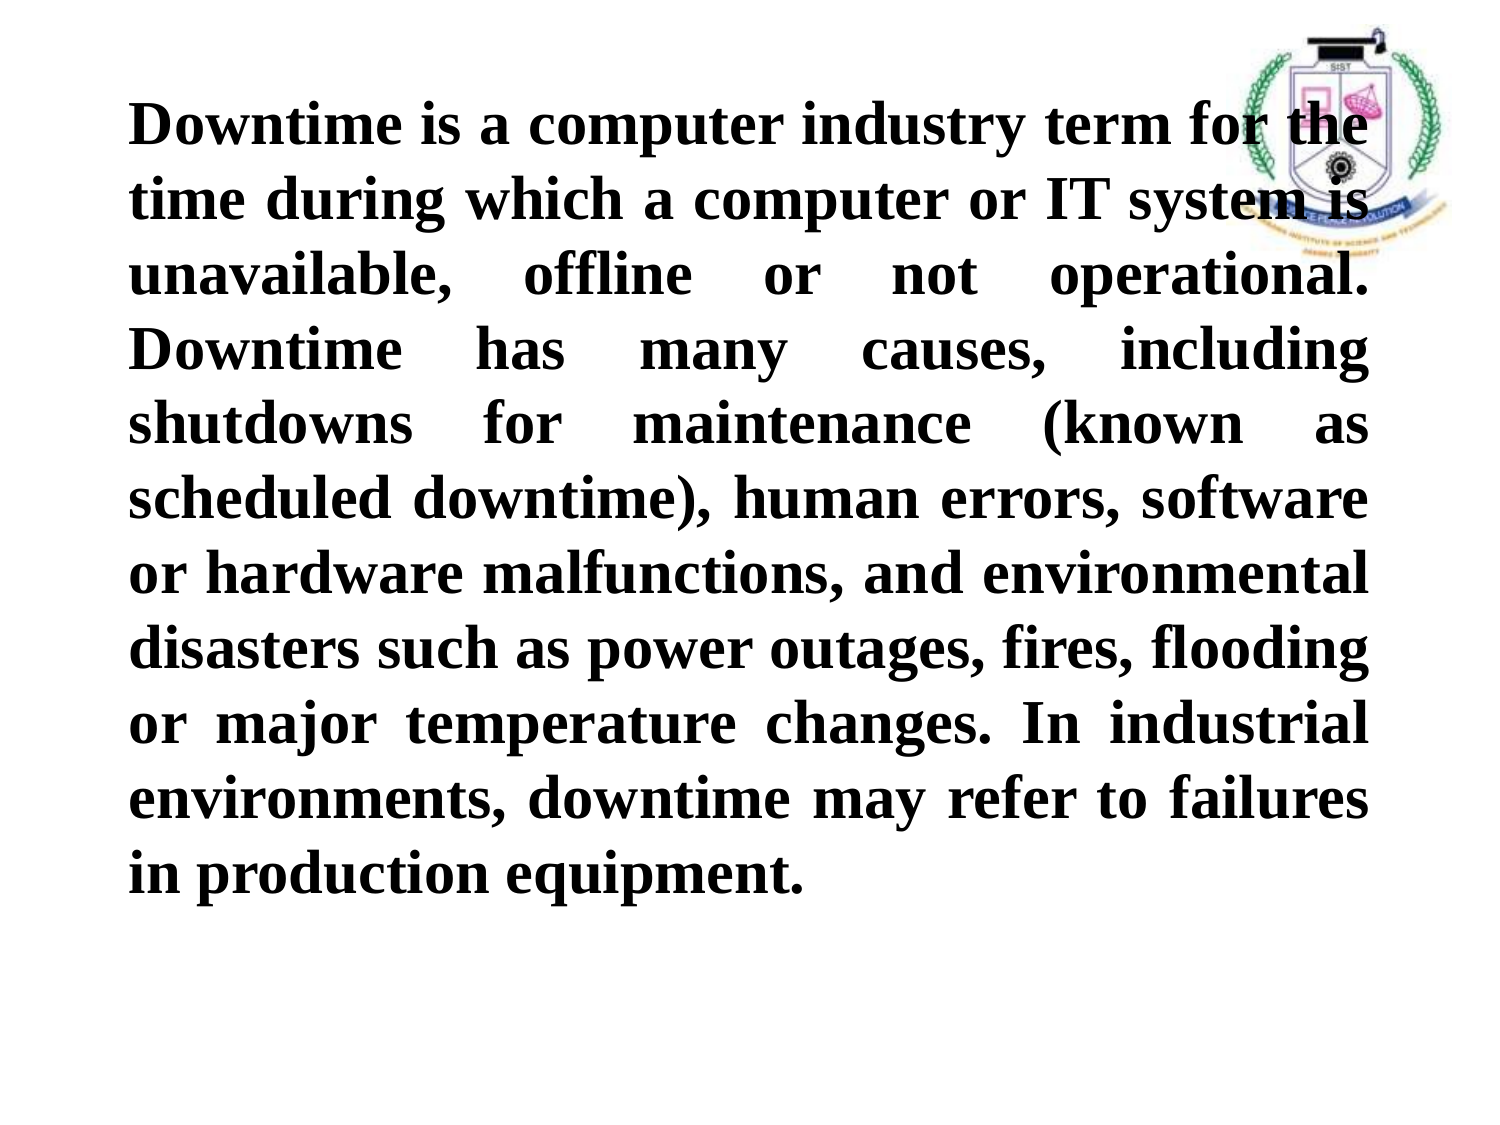

# Downtime is a computer industry term for the time during which a computer or IT system is unavailable, offline or not operational. Downtime has many causes, including shutdowns for maintenance (known as scheduled downtime), human errors, software or hardware malfunctions, and environmental disasters such as power outages, fires, flooding or major temperature changes. In industrial environments, downtime may refer to failures in production equipment.